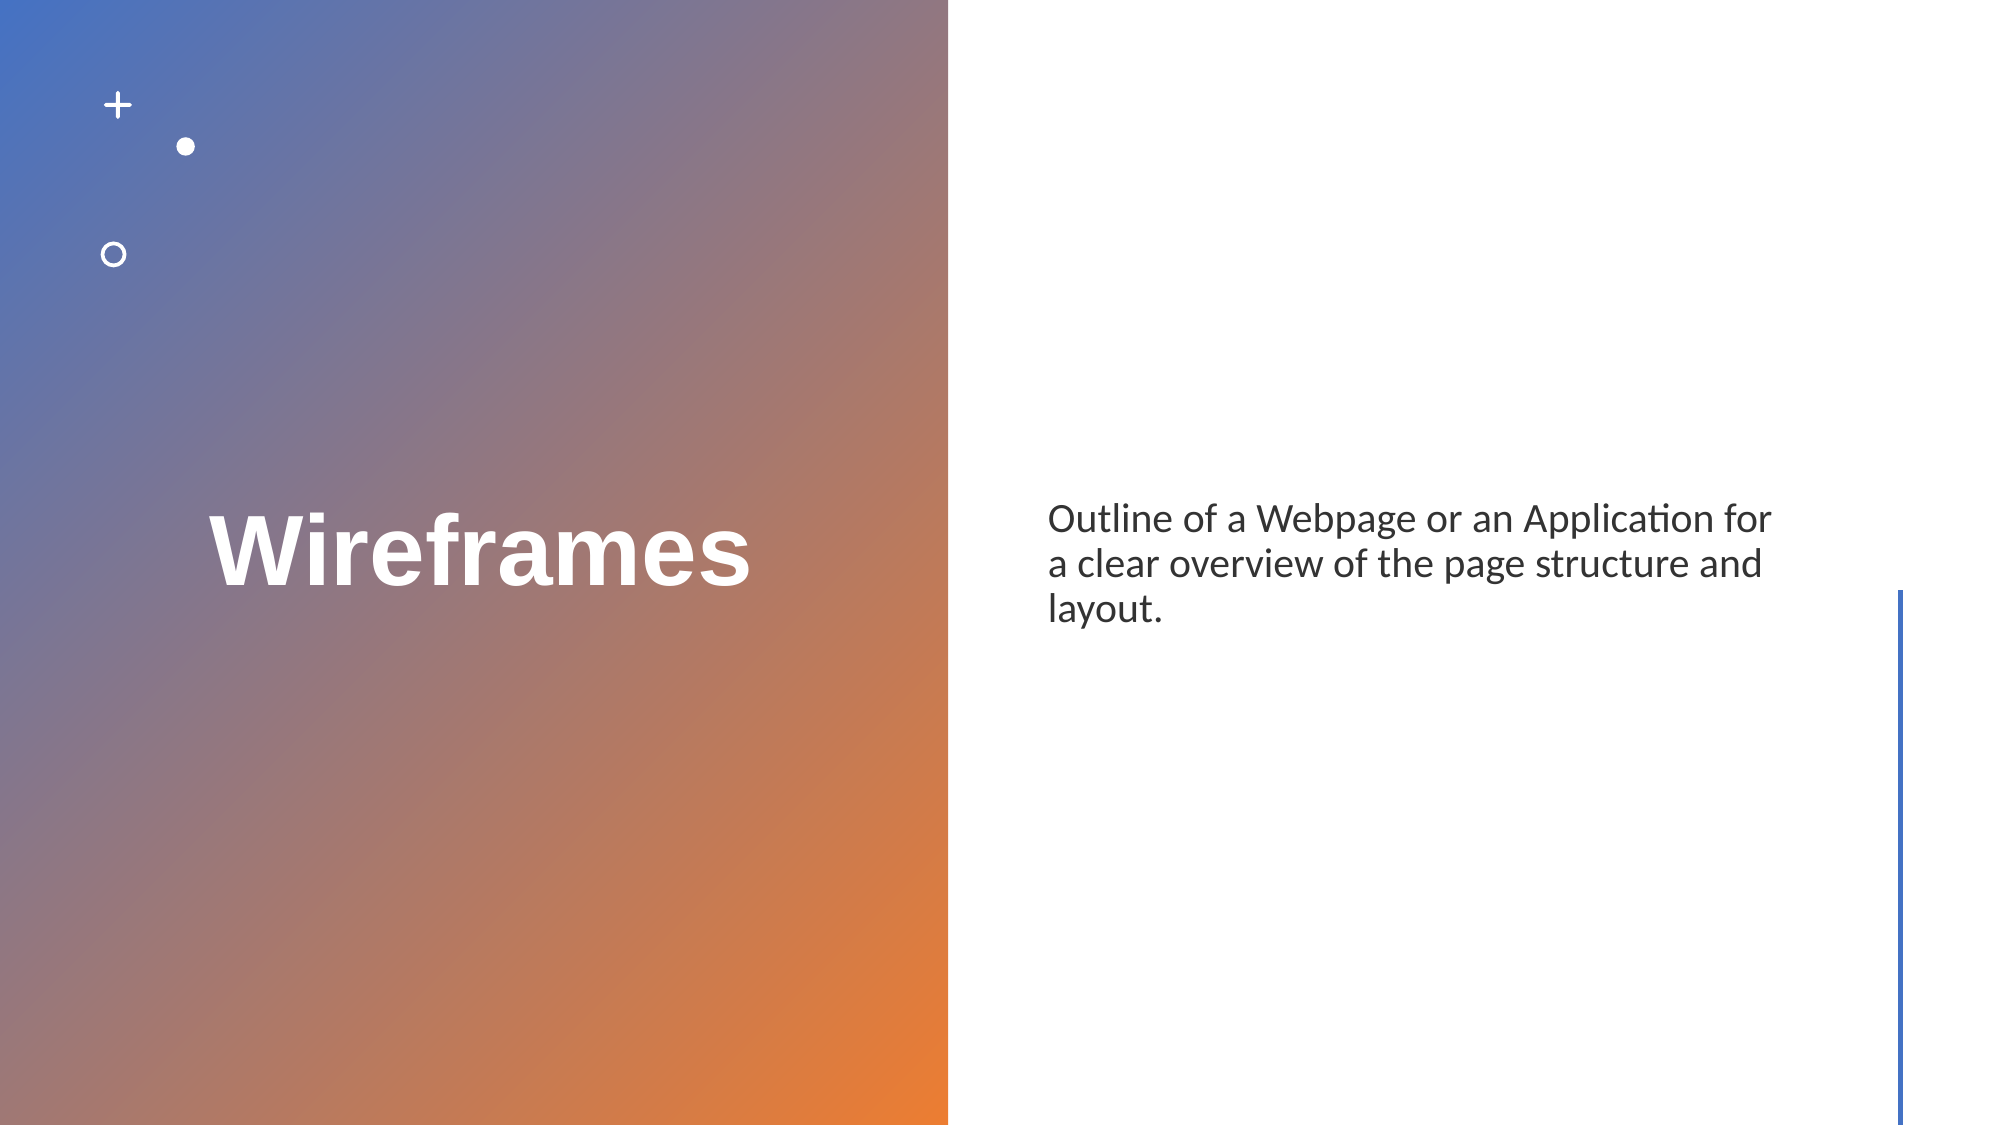

# Wireframes
Outline of a Webpage or an Application for a clear overview of the page structure and layout.